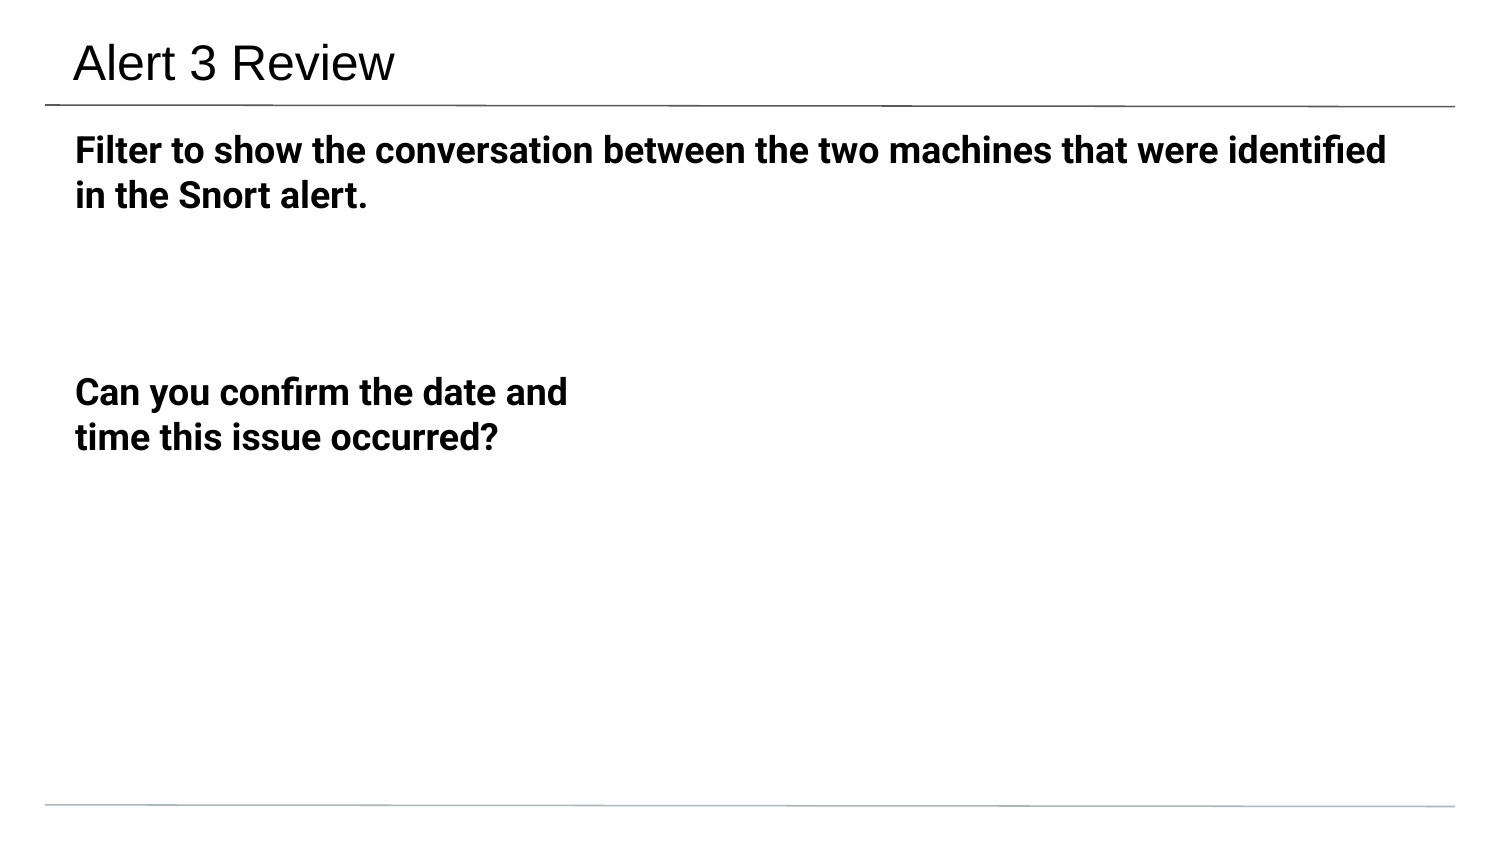

# Alert 3 Review
Filter to show the conversation between the two machines that were identified in the Snort alert.

Can you confirm the date and time this issue occurred?